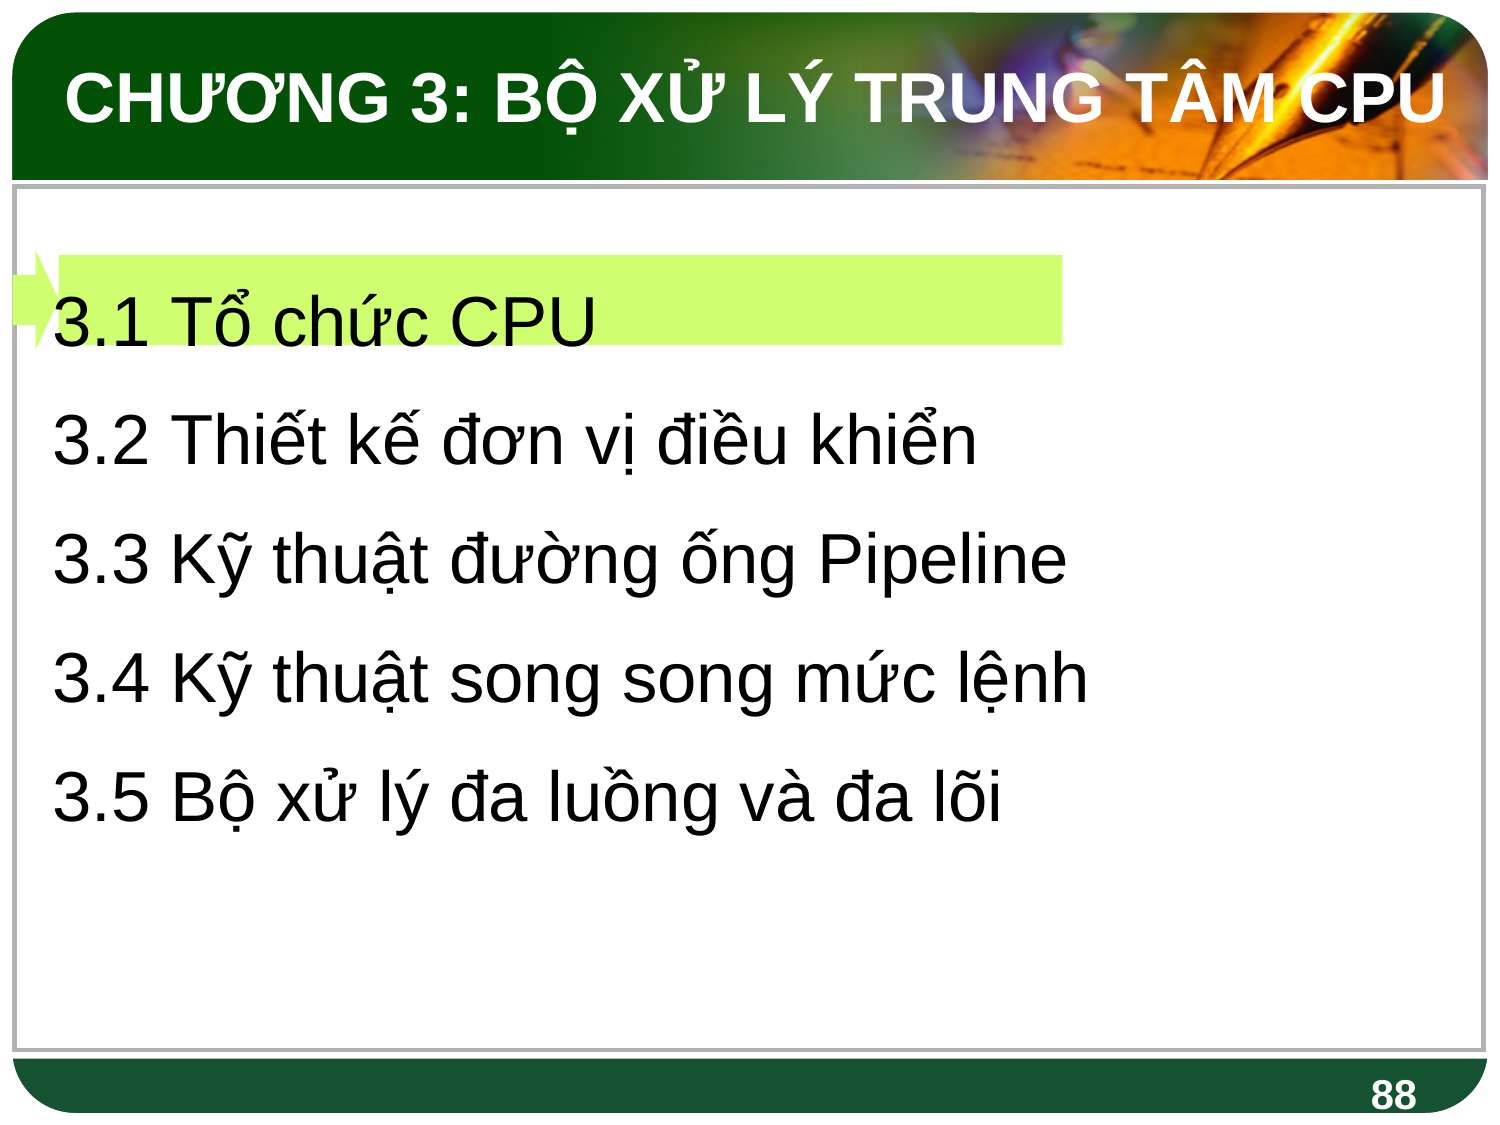

CHƯƠNG 3: BỘ XỬ LÝ TRUNG TÂM CPU
3.1 Tổ chức CPU
3.2 Thiết kế đơn vị điều khiển
3.3 Kỹ thuật đường ống Pipeline
3.4 Kỹ thuật song song mức lệnh
3.5 Bộ xử lý đa luồng và đa lõi